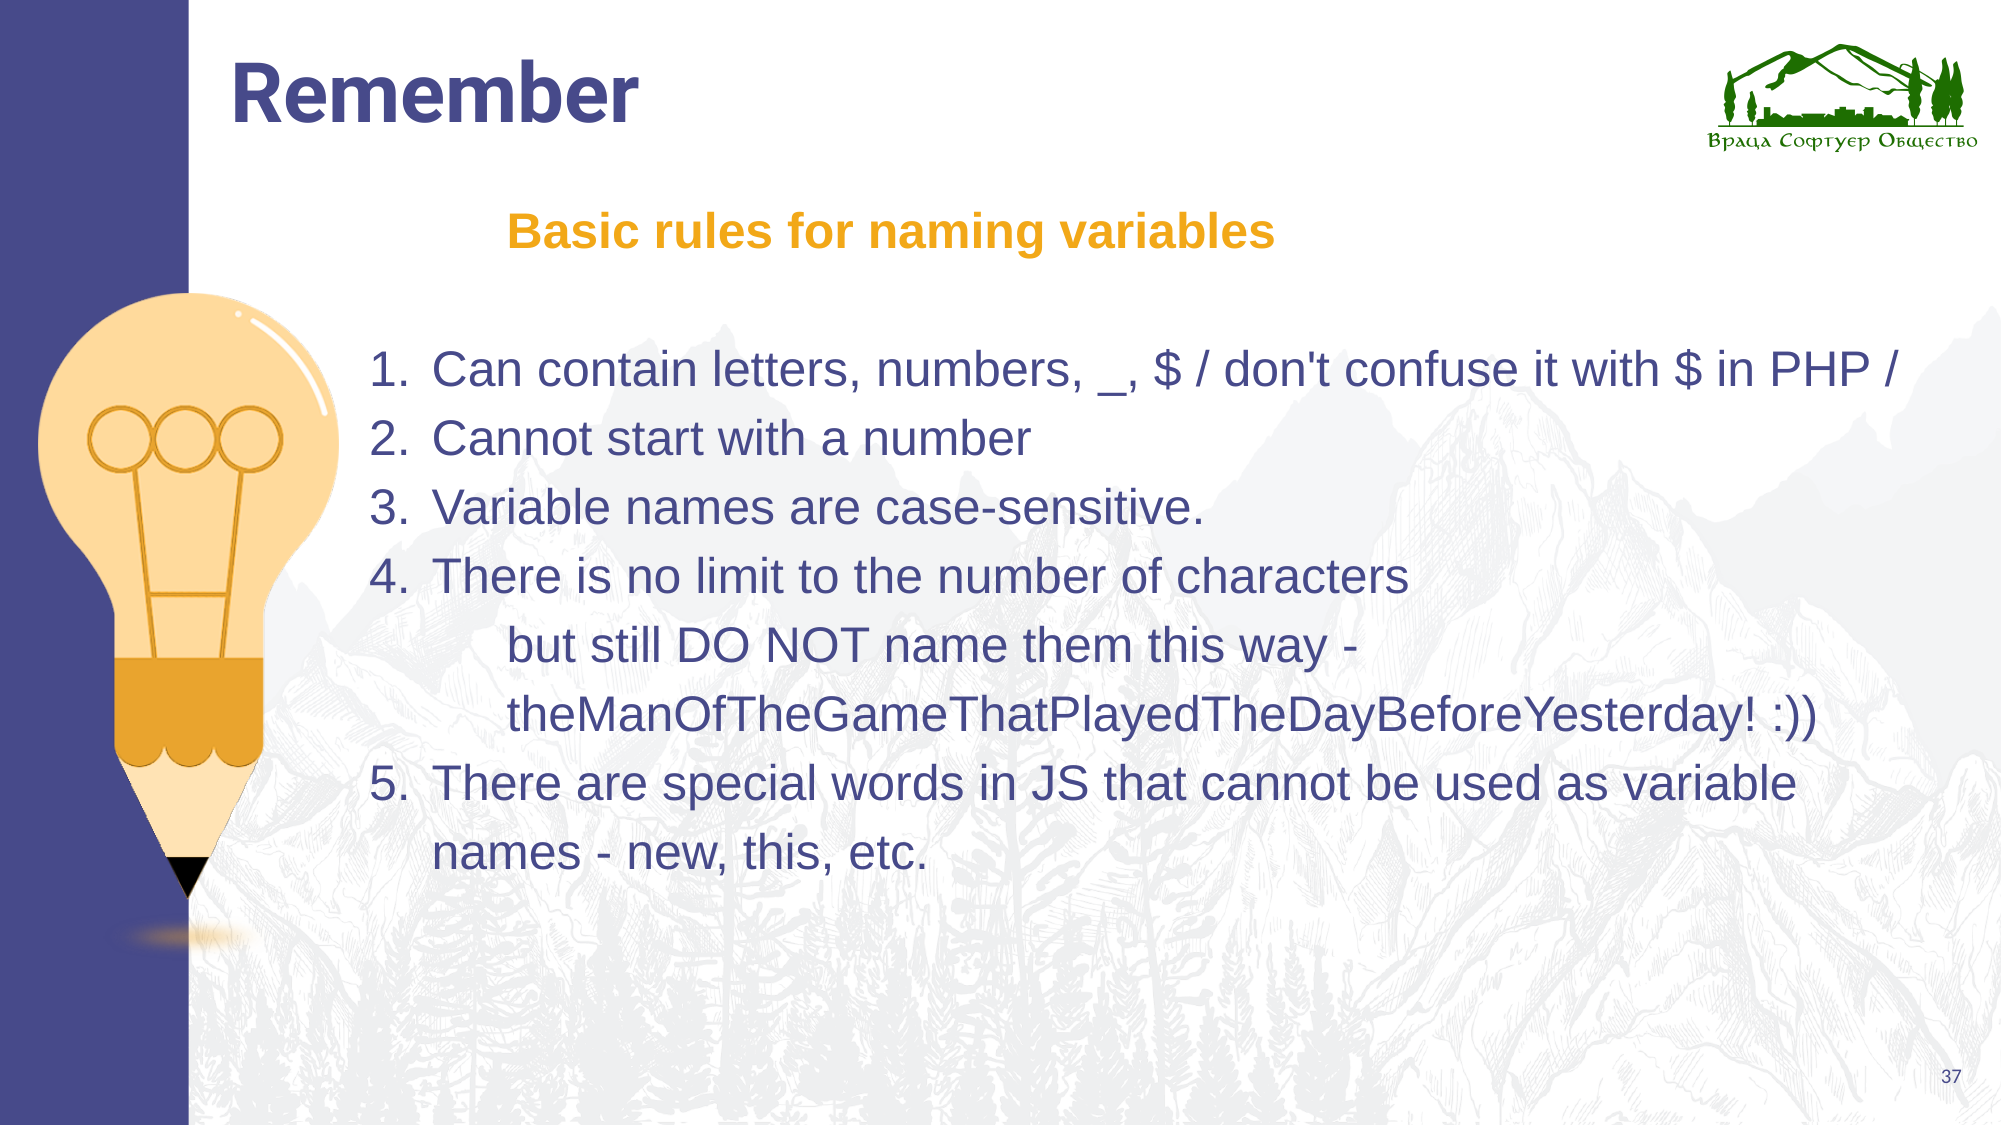

# Remember
Basic rules for naming variables

Can contain letters, numbers, _, $ / don't confuse it with $ in PHP /
Cannot start with a number
Variable names are case-sensitive.
There is no limit to the number of characters
but still DO NOT name them this way - theManOfTheGameThatPlayedTheDayBeforeYesterday! :))
There are special words in JS that cannot be used as variable names - new, this, etc.

37